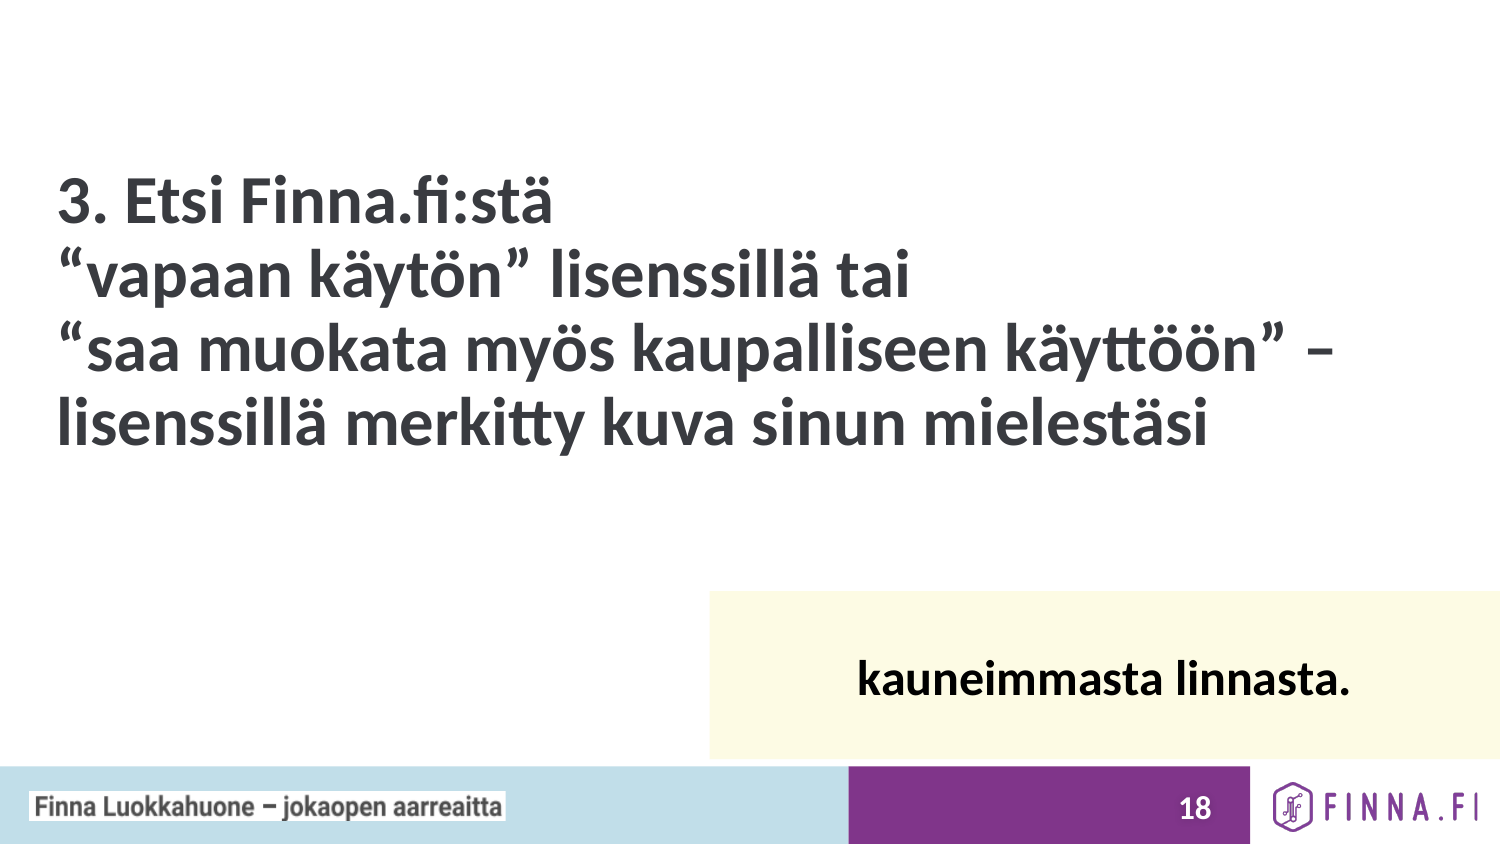

# 3. Etsi Finna.fi:stä
“vapaan käytön” lisenssillä tai
“saa muokata myös kaupalliseen käyttöön” –lisenssillä merkitty kuva sinun mielestäsi
kauneimmasta linnasta.
18